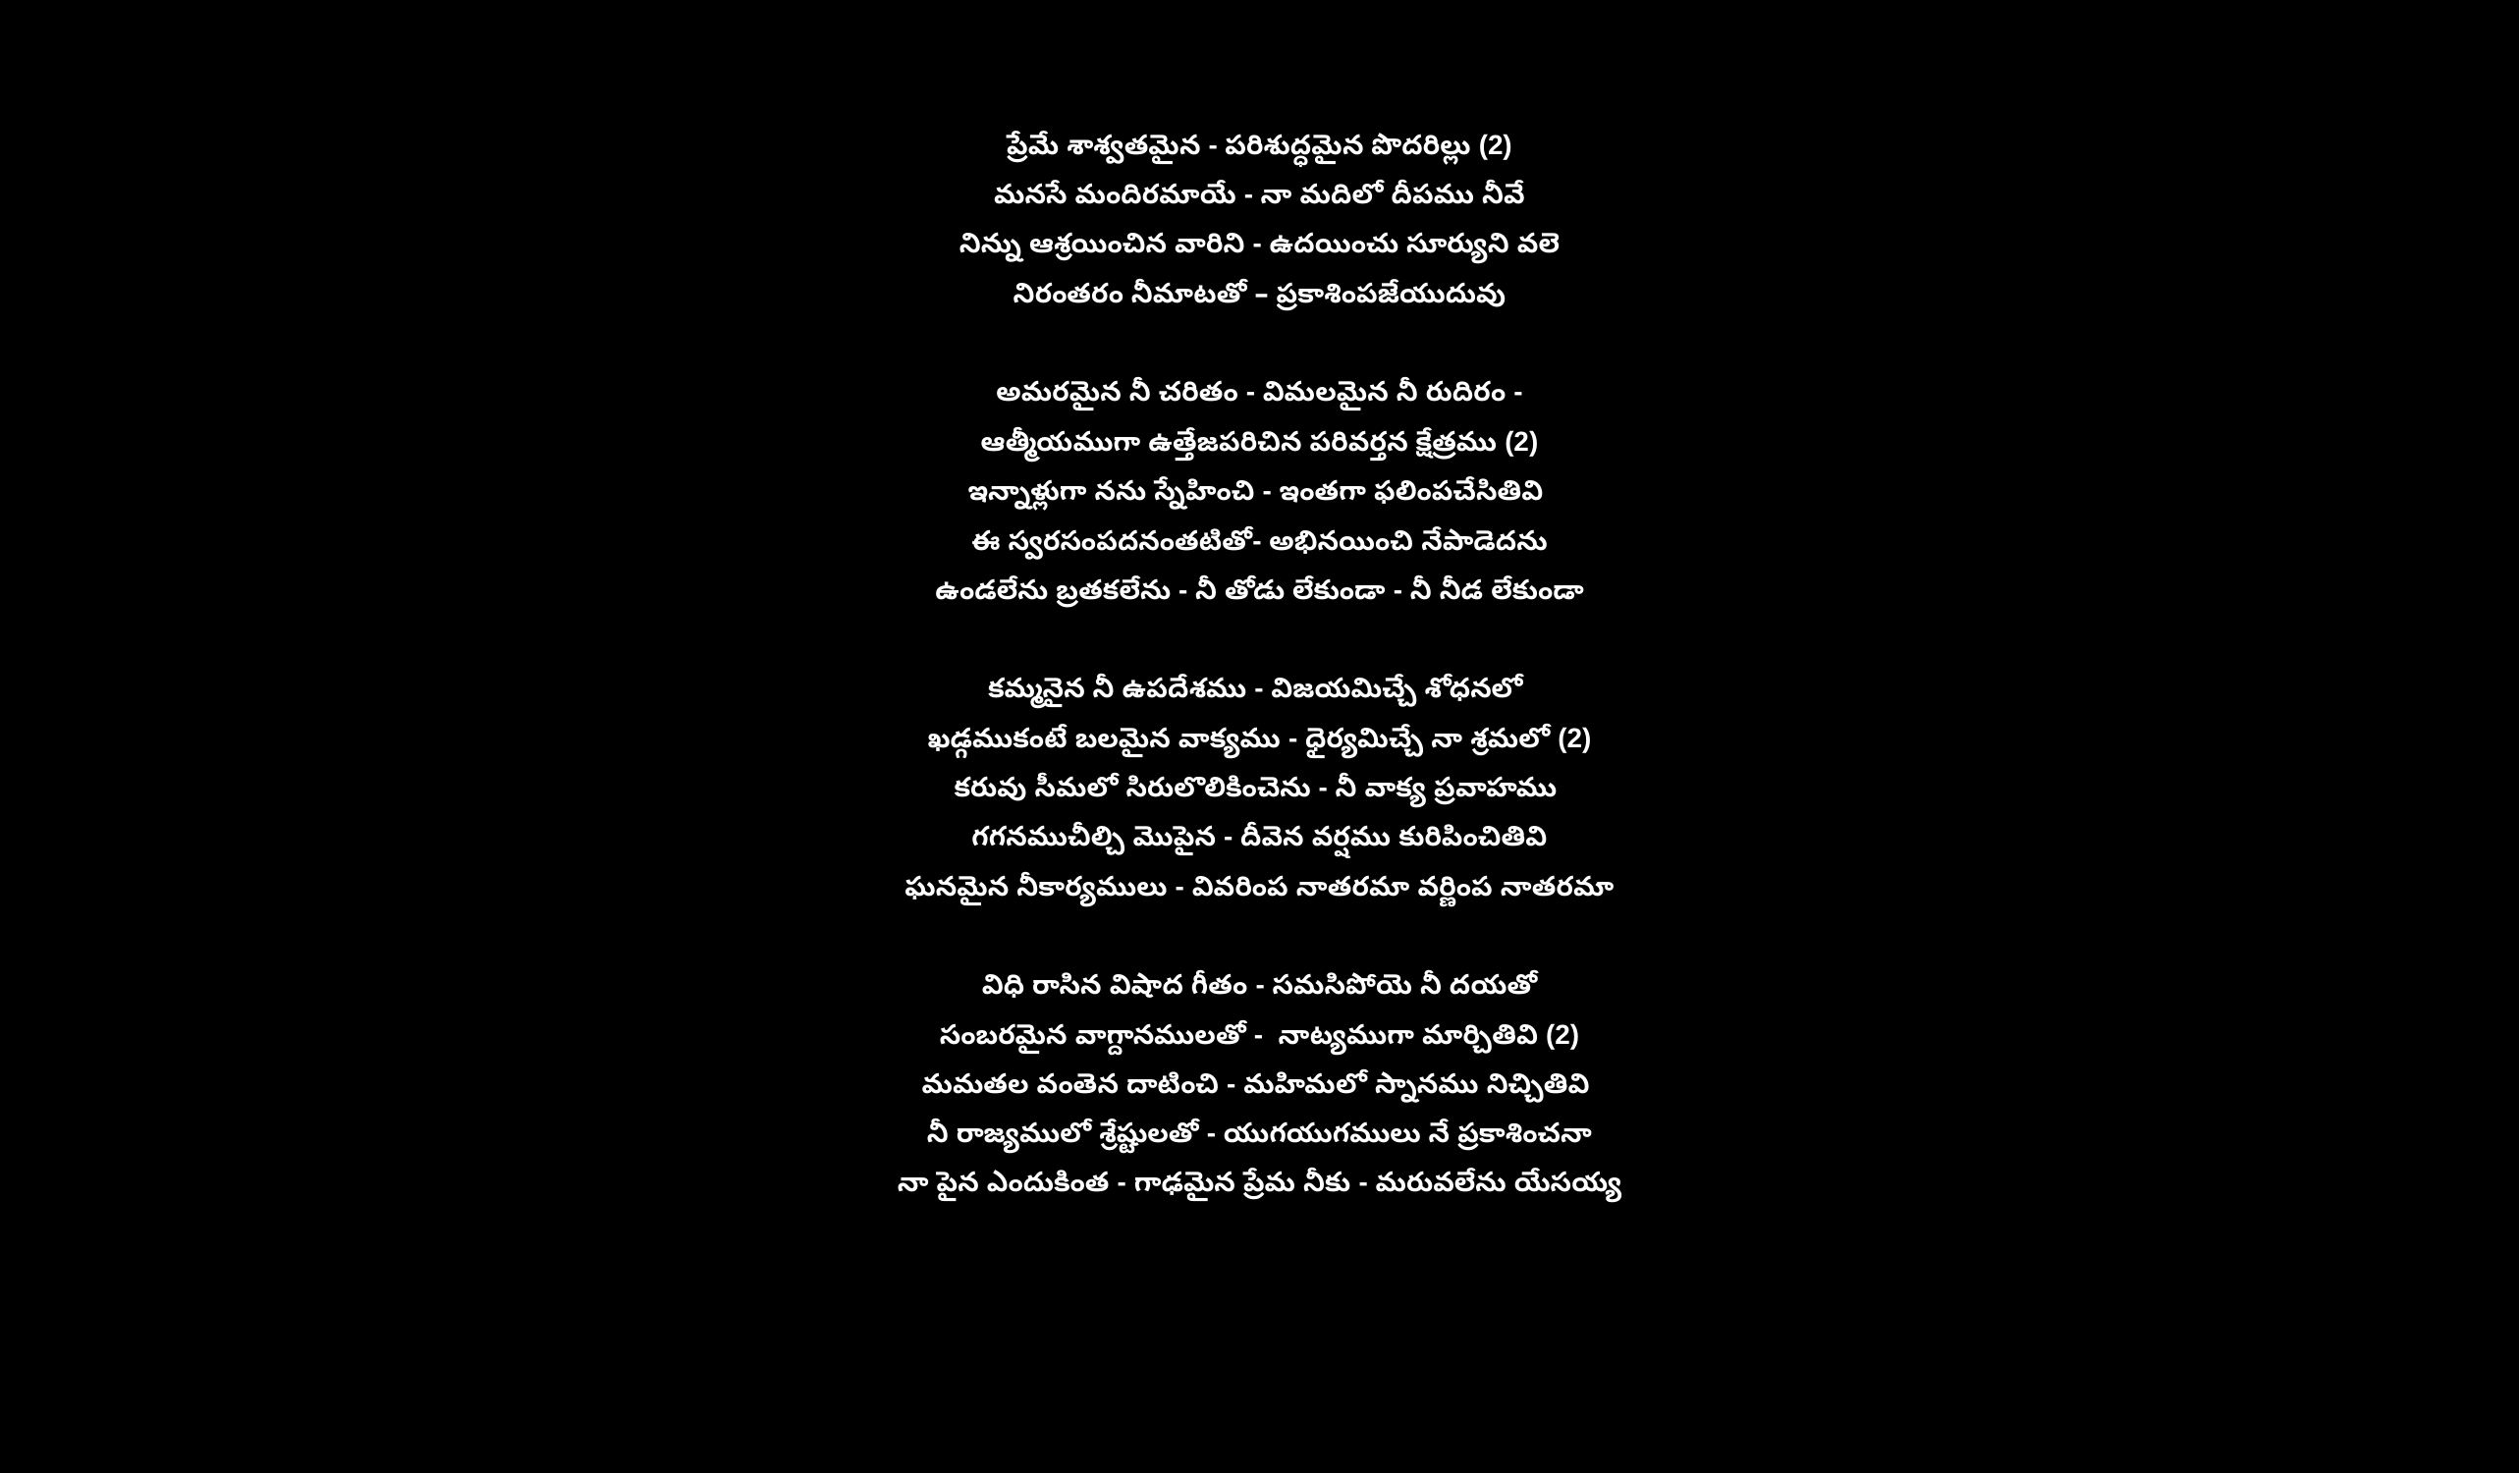

ప్రేమే శాశ్వతమైన - పరిశుద్ధమైన పొదరిల్లు (2)
మనసే మందిరమాయే - నా మదిలో దీపము నీవే
నిన్ను ఆశ్రయించిన వారిని - ఉదయించు సూర్యుని వలె
నిరంతరం నీమాటతో – ప్రకాశింపజేయుదువు

అమరమైన నీ చరితం - విమలమైన నీ రుదిరం -
ఆత్మీయముగా ఉత్తేజపరిచిన పరివర్తన క్షేత్రము (2)
ఇన్నాళ్లుగా నను స్నేహించి - ఇంతగా ఫలింపచేసితివి
ఈ స్వరసంపదనంతటితో- అభినయించి నేపాడెదను
ఉండలేను బ్రతకలేను - నీ తోడు లేకుండా - నీ నీడ లేకుండా

కమ్మనైన నీ ఉపదేశము - విజయమిచ్చే శోధనలో
ఖడ్గముకంటే బలమైన వాక్యము - ధైర్యమిచ్చే నా శ్రమలో (2)
కరువు సీమలో సిరులొలికించెను - నీ వాక్య ప్రవాహము
గగనముచీల్చి మొపైన - దీవెన వర్షము కురిపించితివి
ఘనమైన నీకార్యములు - వివరింప నాతరమా వర్ణింప నాతరమా

విధి రాసిన విషాద గీతం - సమసిపోయె నీ దయతో
సంబరమైన వాగ్దానములతో -  నాట్యముగా మార్చితివి (2)
మమతల వంతెన దాటించి - మహిమలో స్నానము నిచ్చితివి
నీ రాజ్యములో శ్రేష్టులతో - యుగయుగములు నే ప్రకాశించనా
నా పైన ఎందుకింత - గాఢమైన ప్రేమ నీకు - మరువలేను యేసయ్య